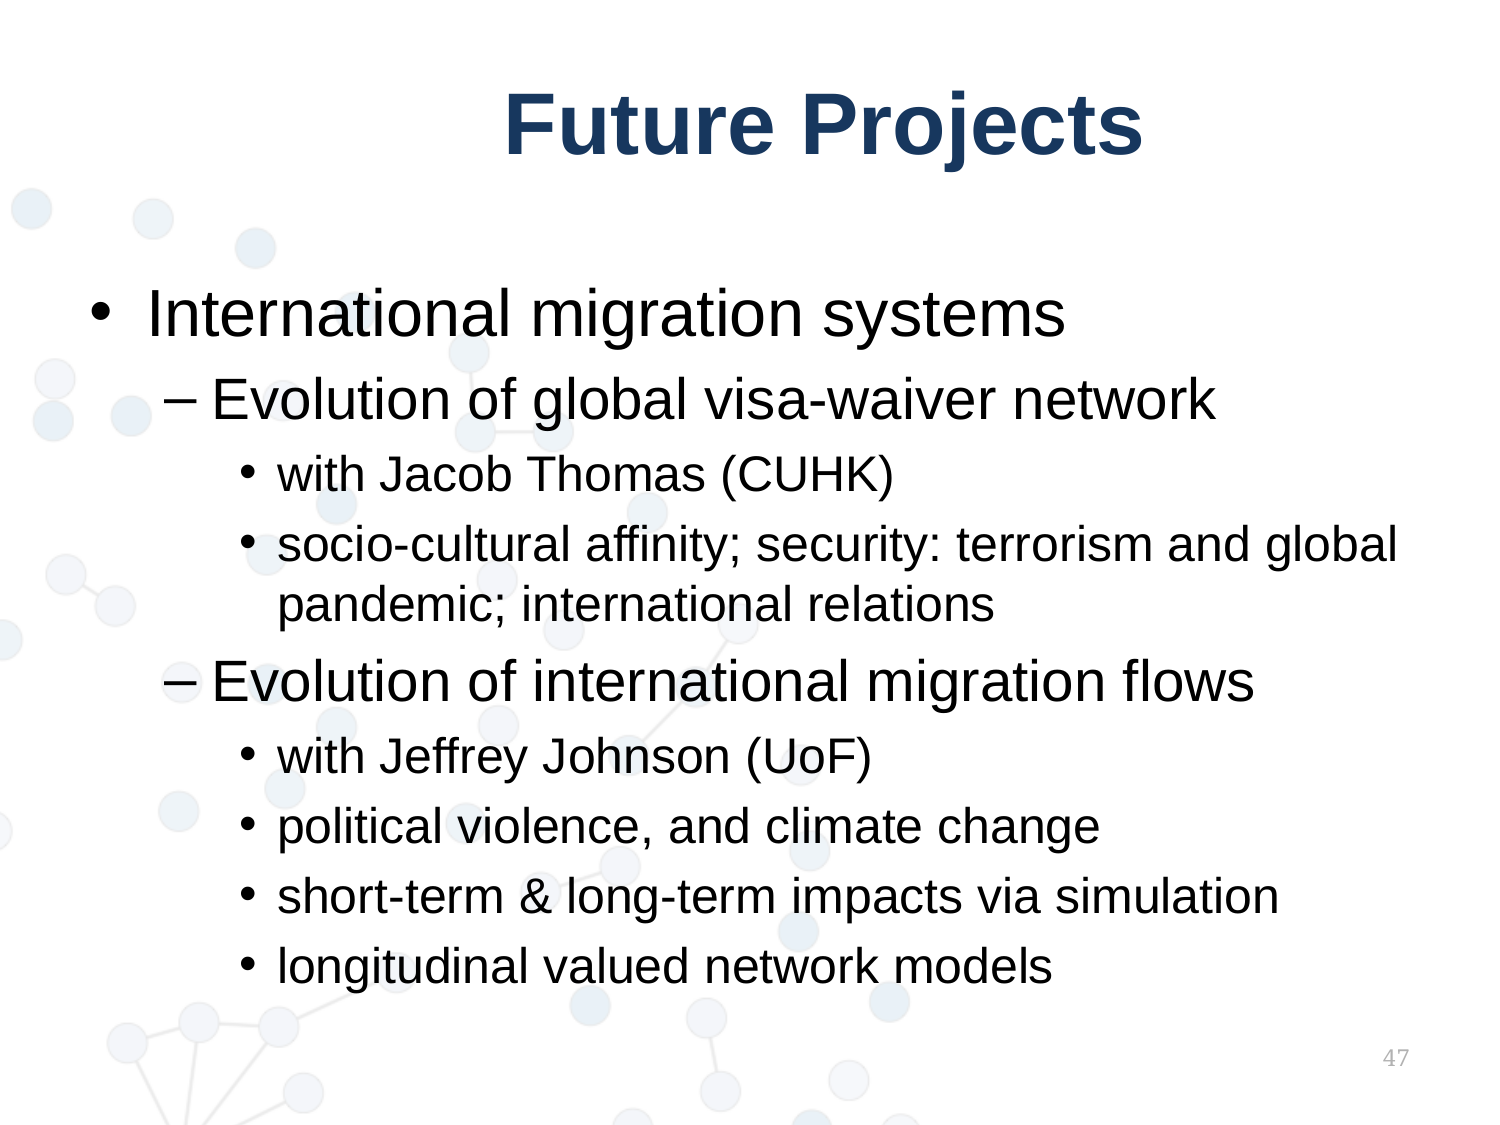

# Future Projects
International migration systems
Evolution of global visa-waiver network
with Jacob Thomas (CUHK)
socio-cultural affinity; security: terrorism and global pandemic; international relations
Evolution of international migration flows
with Jeffrey Johnson (UoF)
political violence, and climate change
short-term & long-term impacts via simulation
longitudinal valued network models

47